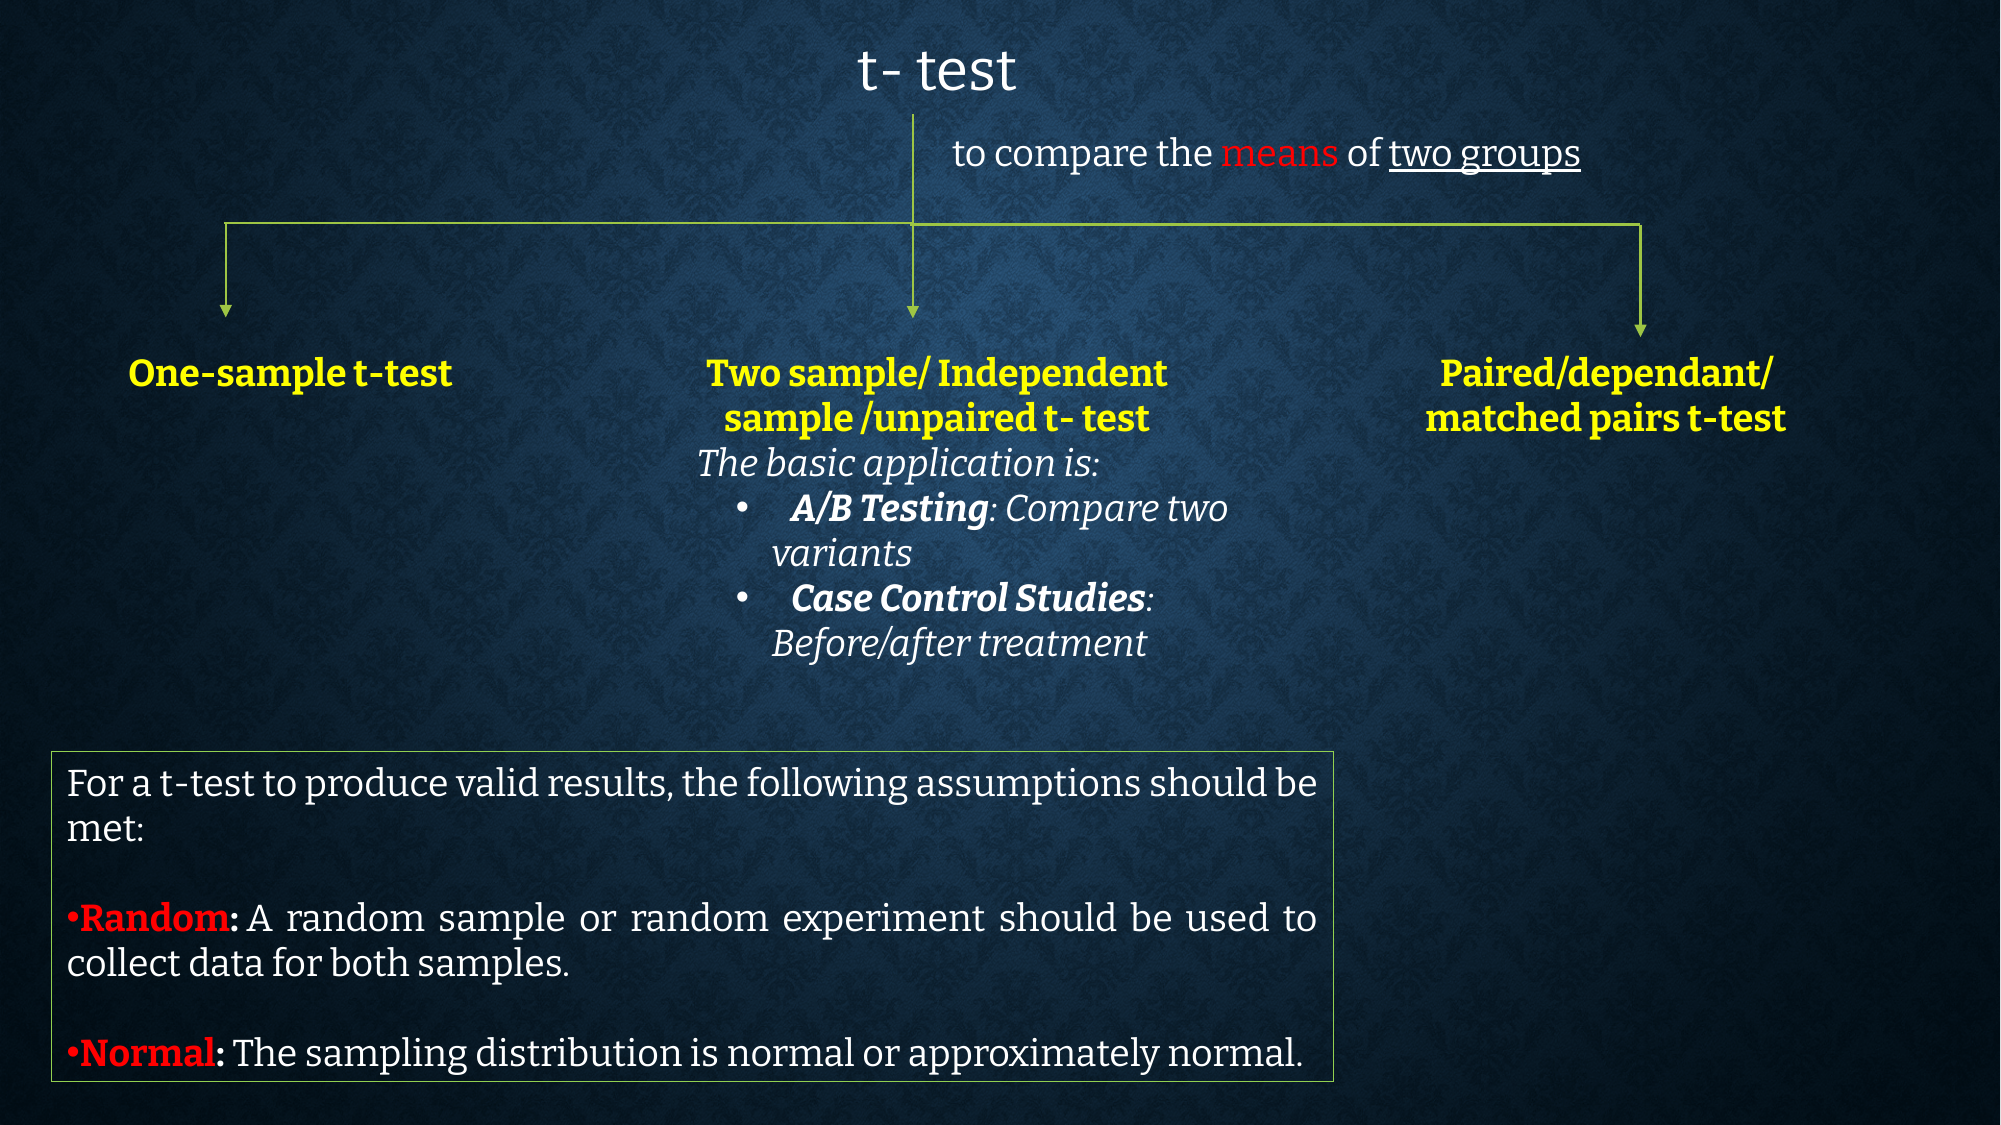

t- test
to compare the means of two groups
Paired/dependant/matched pairs t-test

One-sample t-test

Two sample/ Independent sample /unpaired t- test
The basic application is:
   A/B Testing: Compare two variants
   Case Control Studies: Before/after treatment

For a t-test to produce valid results, the following assumptions should be met:

Random: A random sample or random experiment should be used to collect data for both samples.

Normal: The sampling distribution is normal or approximately normal.